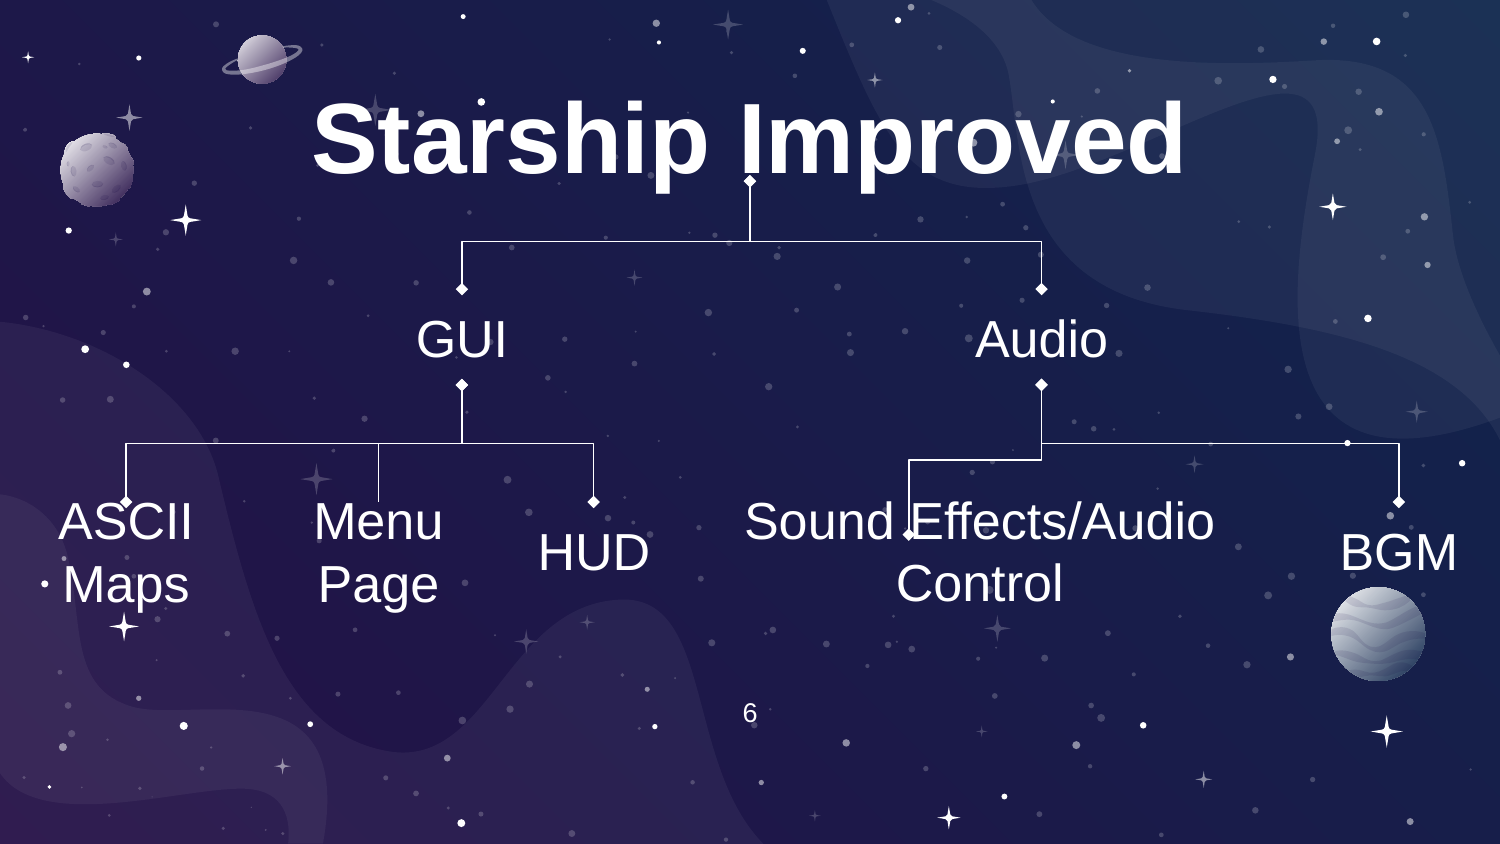

Starship Improved
Audio
GUI
Sound Effects/Audio Control
ASCII Maps
Menu Page
HUD
BGM
6